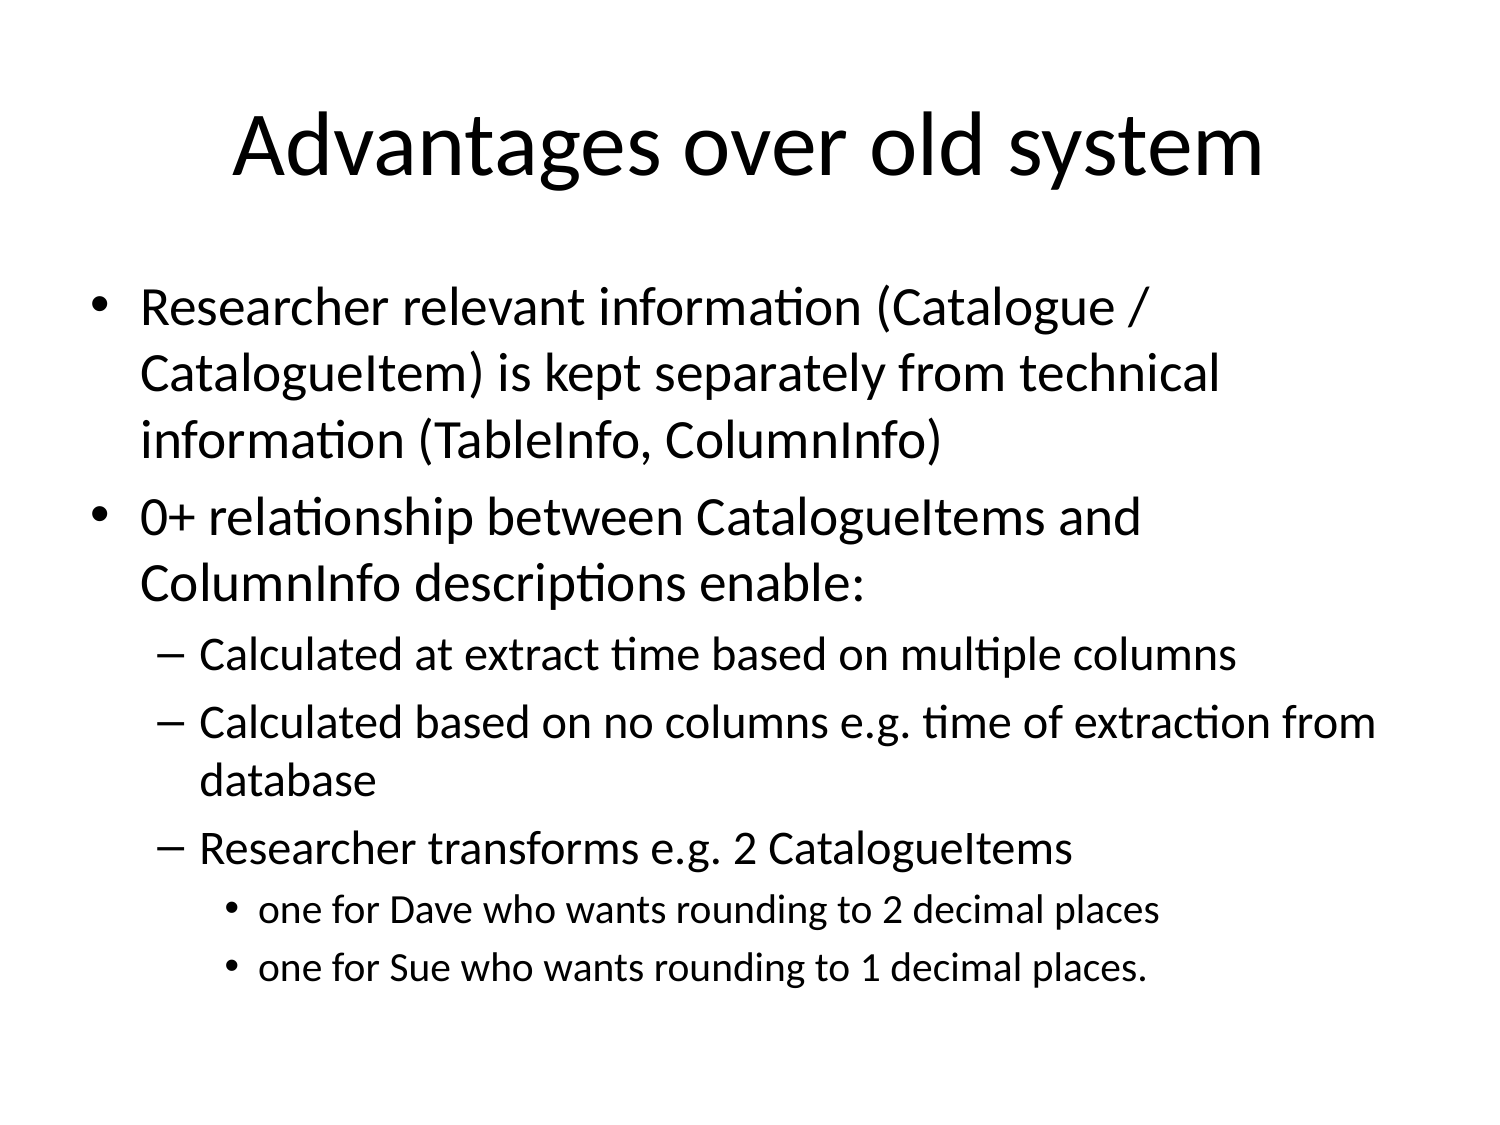

# Advantages over old system
Researcher relevant information (Catalogue / CatalogueItem) is kept separately from technical information (TableInfo, ColumnInfo)
0+ relationship between CatalogueItems and ColumnInfo descriptions enable:
Calculated at extract time based on multiple columns
Calculated based on no columns e.g. time of extraction from database
Researcher transforms e.g. 2 CatalogueItems
one for Dave who wants rounding to 2 decimal places
one for Sue who wants rounding to 1 decimal places.